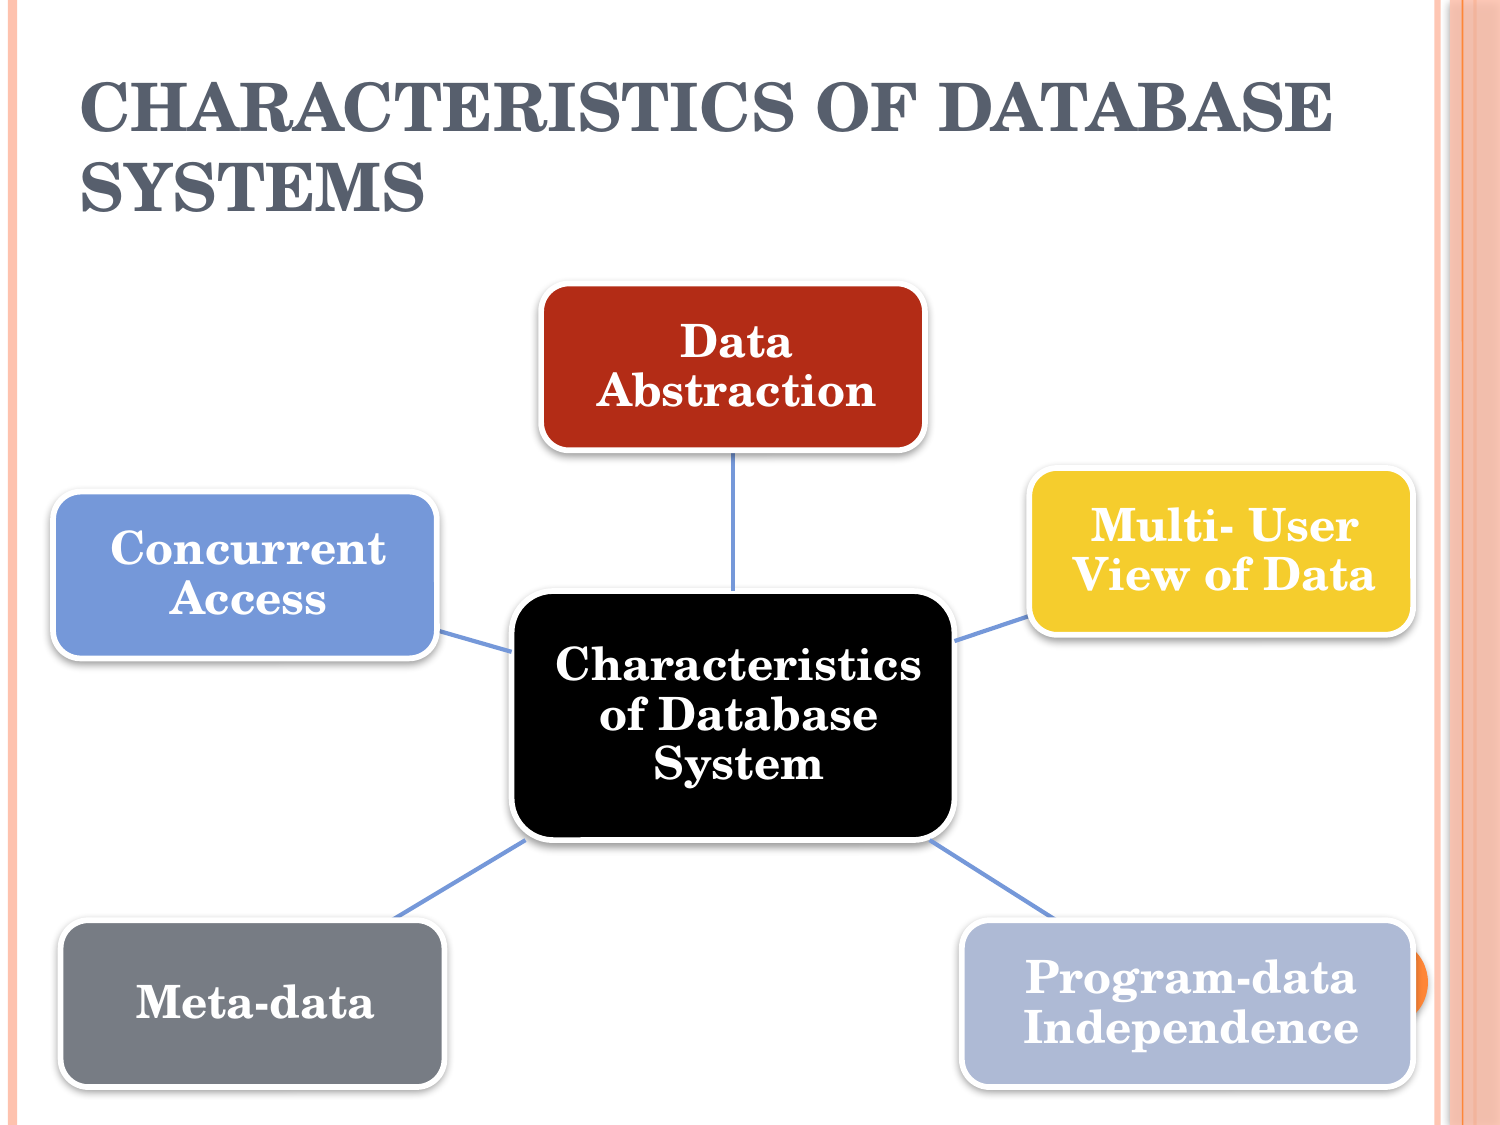

# Characteristics of Database Systems
Characteristics of Database System
Data Abstraction
Multi- User View of Data
Program-data Independence
Meta-data
Concurrent Access